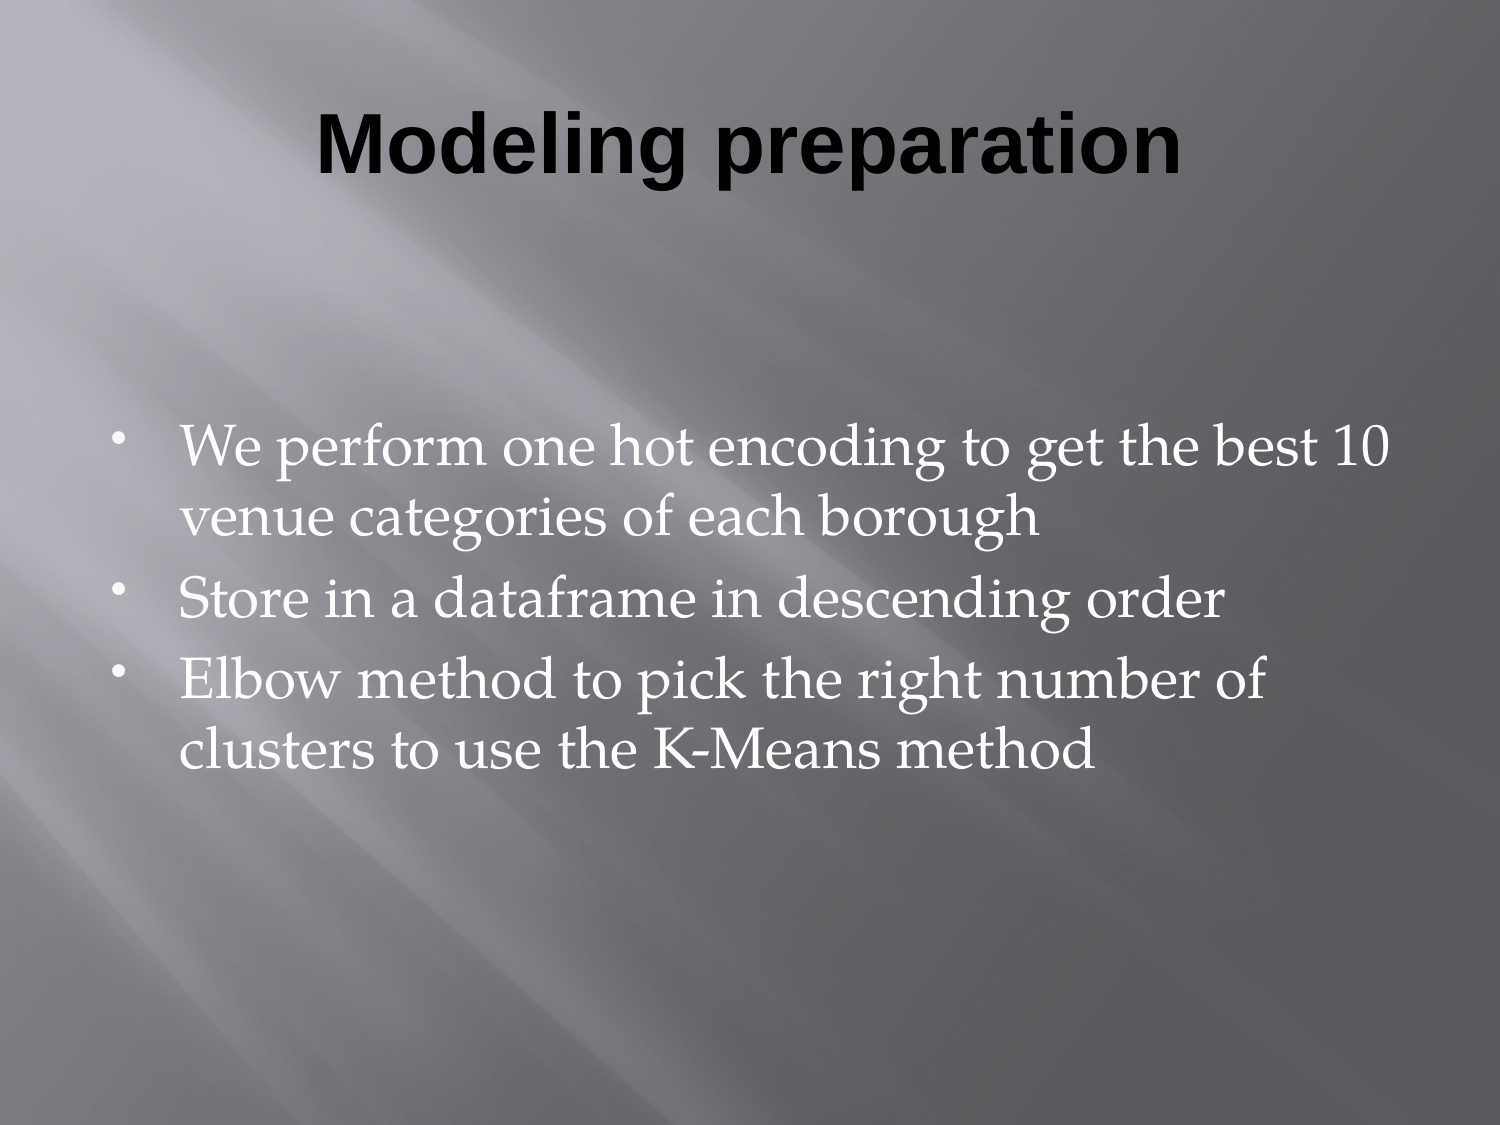

# Modeling preparation
We perform one hot encoding to get the best 10  venue categories of each borough
Store in a dataframe in descending order
Elbow method to pick the right number of clusters to use the K-Means method